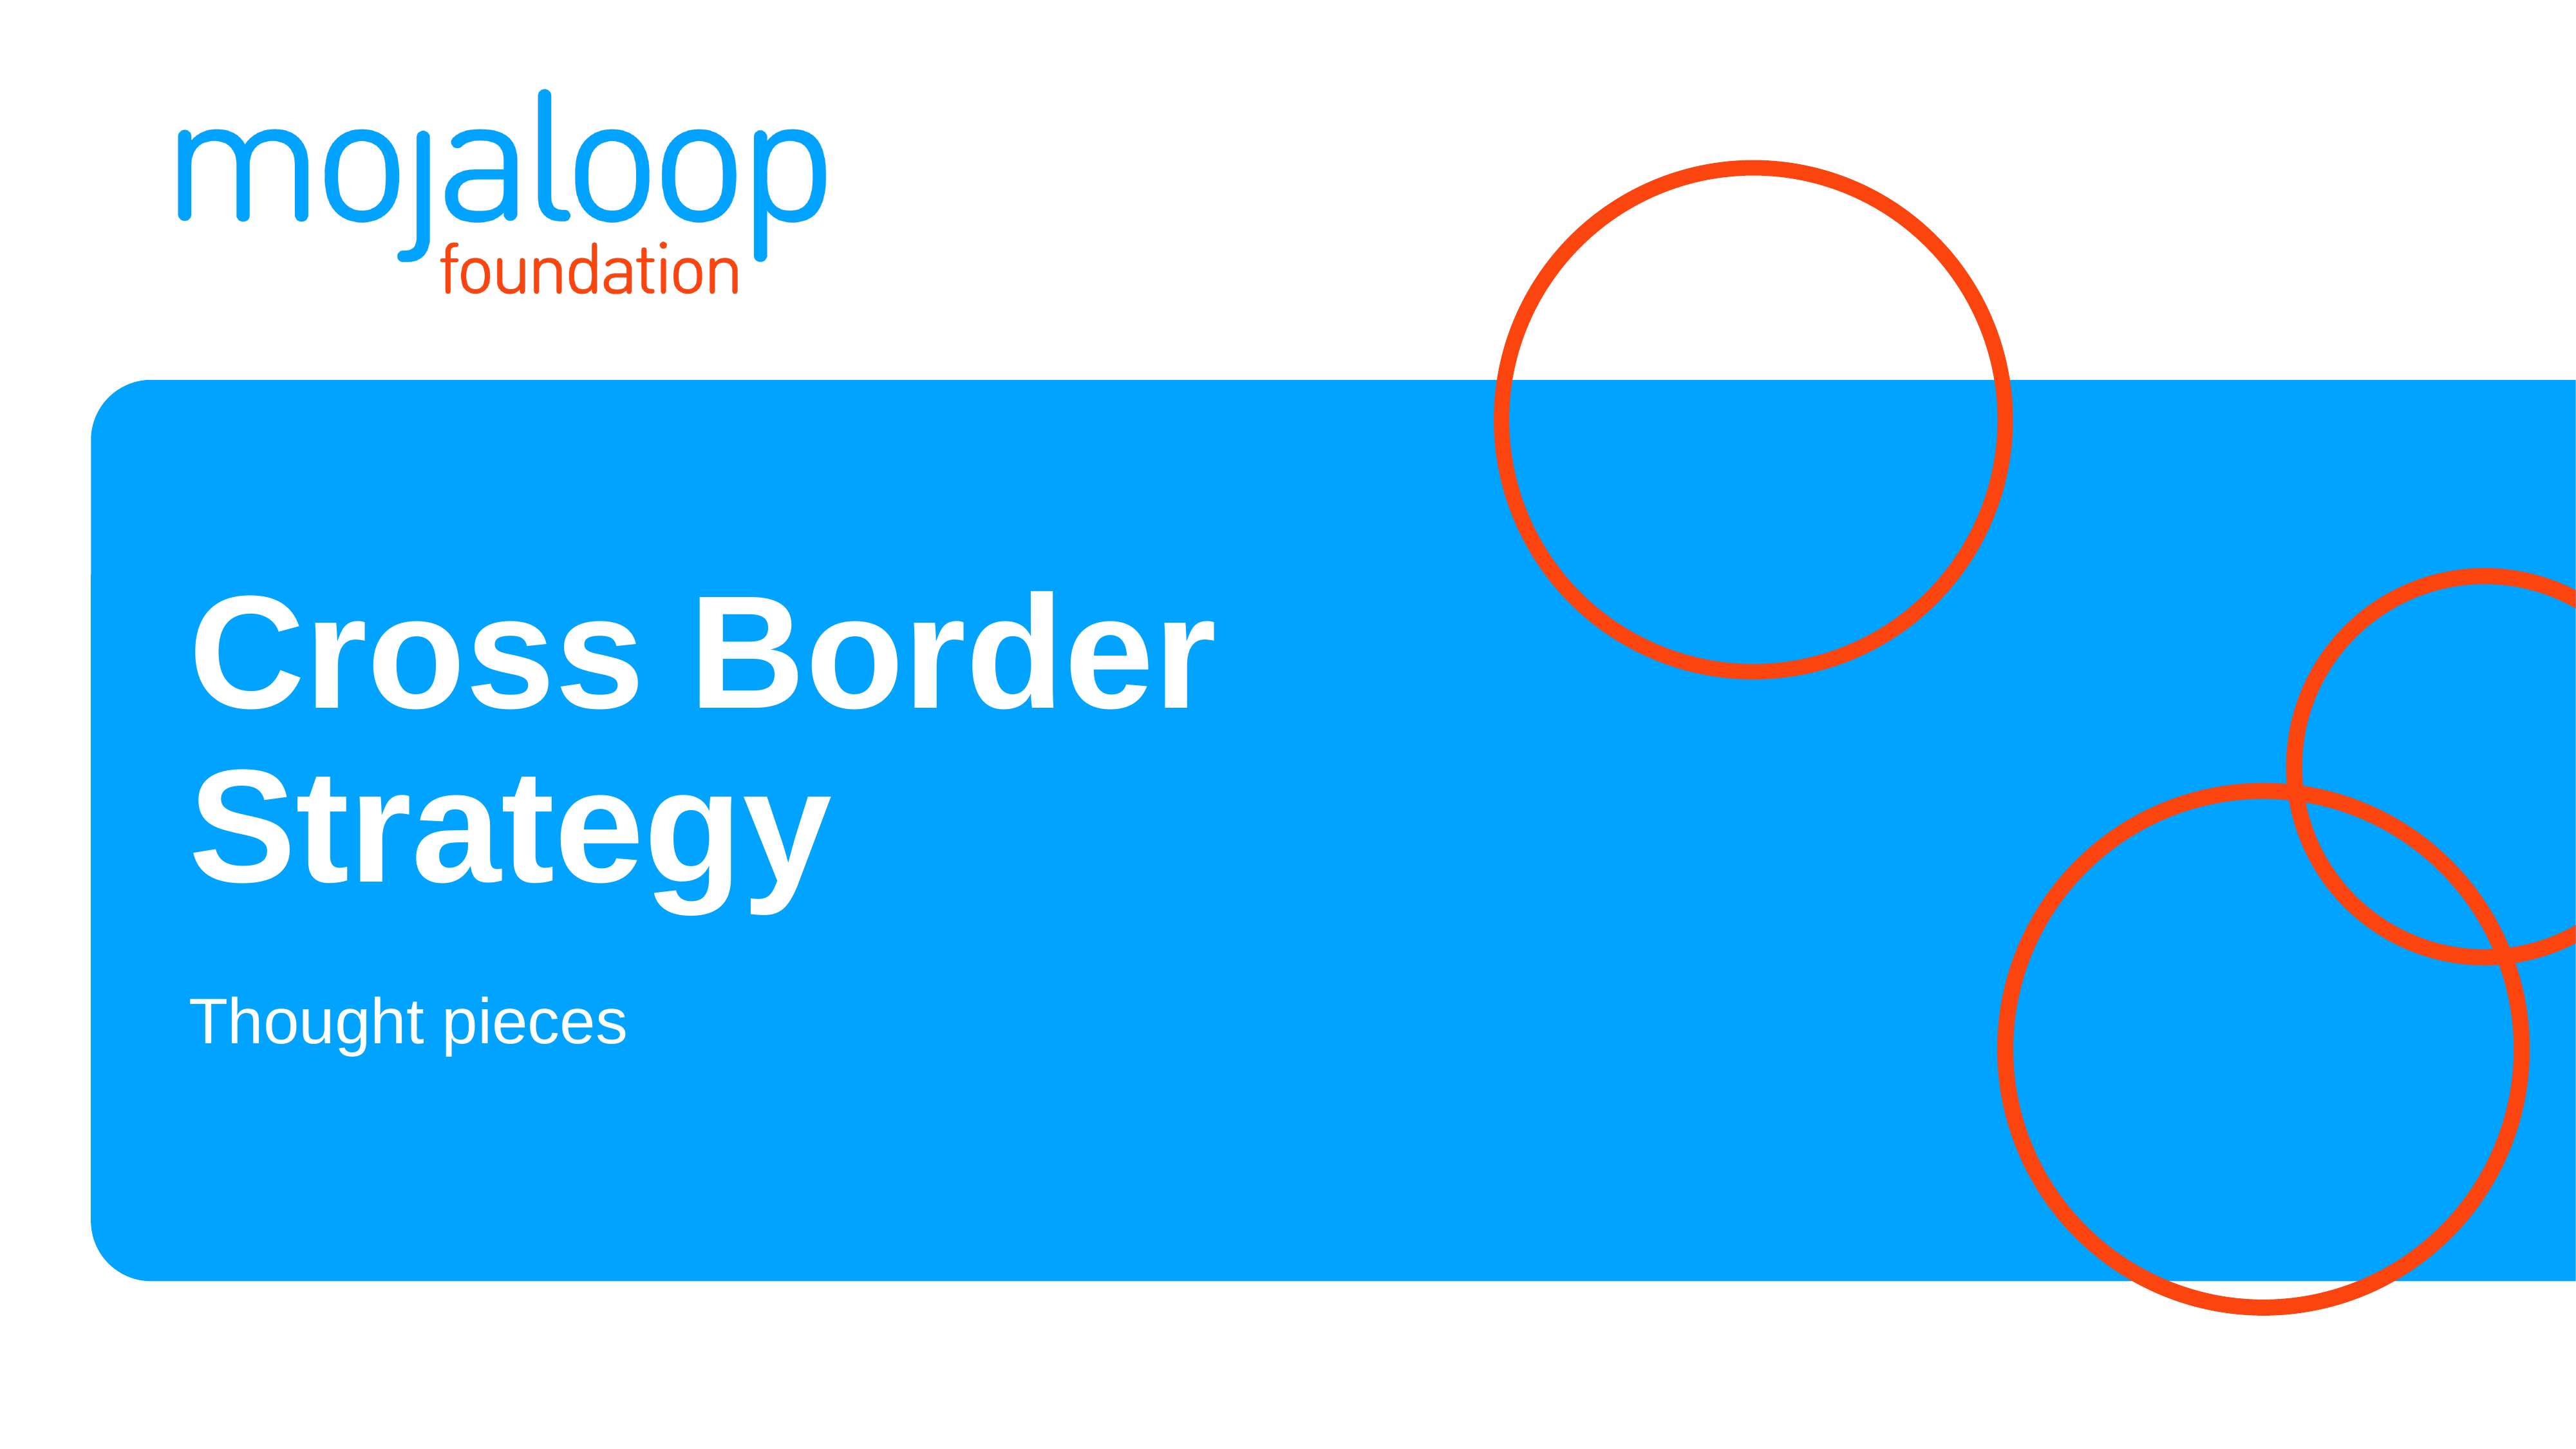

# Cross Border Strategy
Thought pieces
1